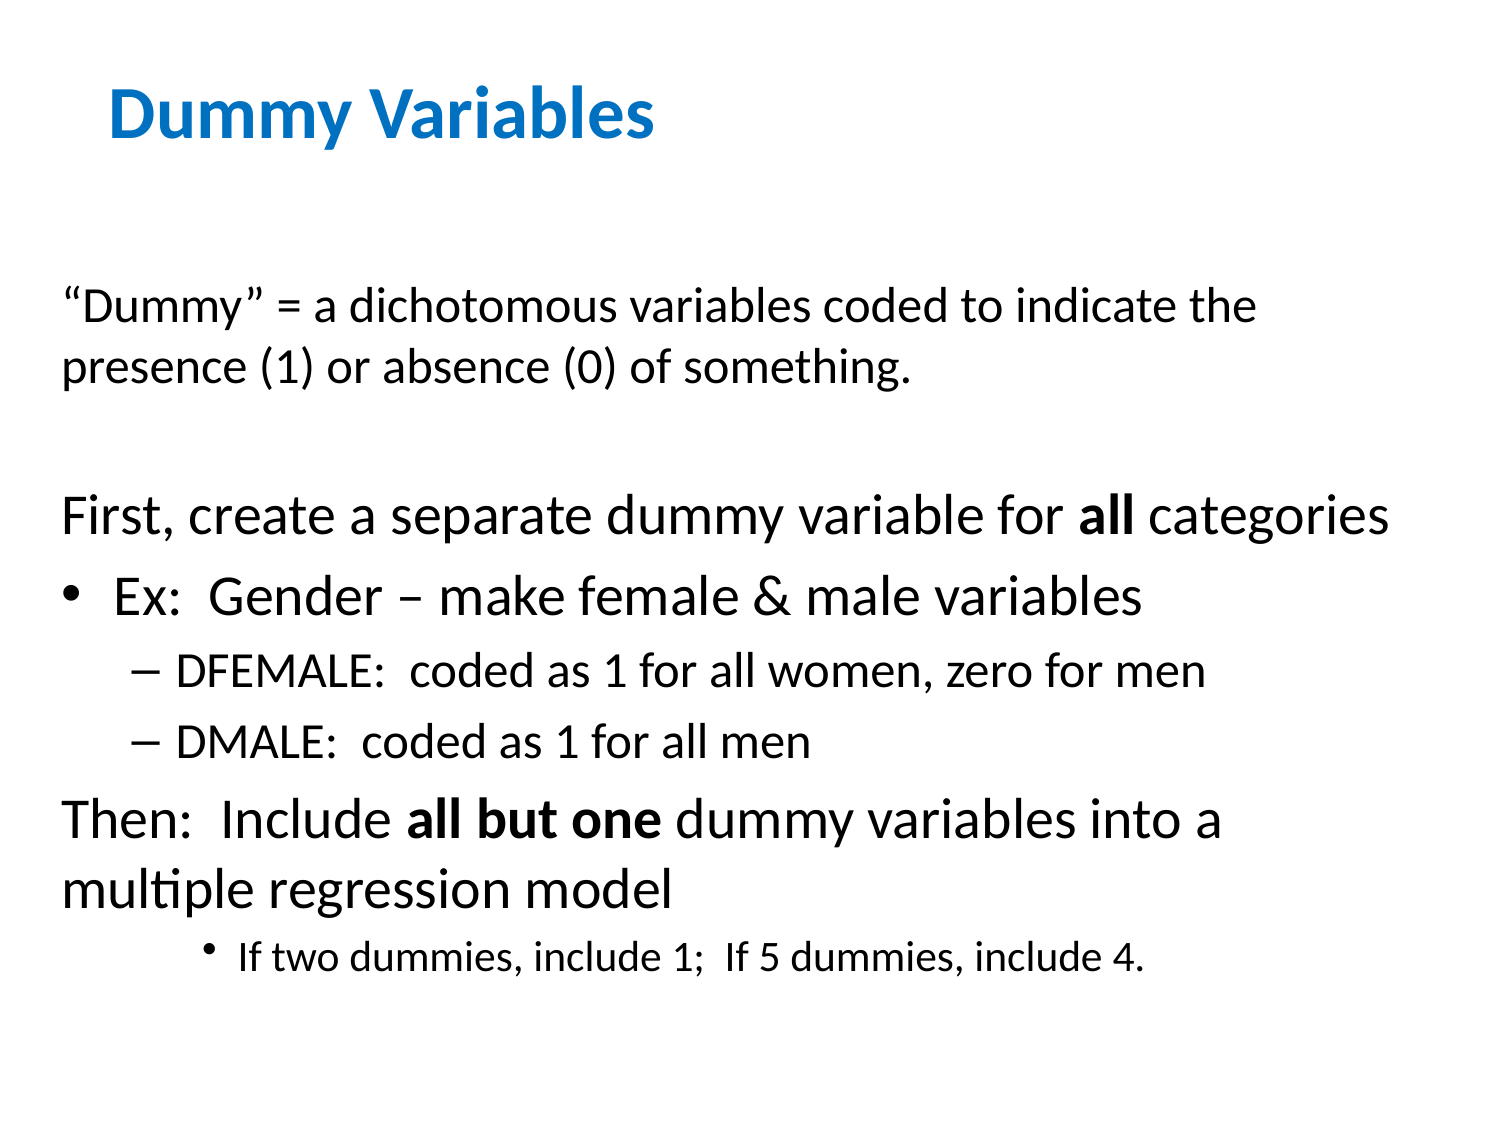

Dummy Variables
“Dummy” = a dichotomous variables coded to indicate the presence (1) or absence (0) of something.

First, create a separate dummy variable for all categories
Ex:  Gender – make female & male variables
DFEMALE:  coded as 1 for all women, zero for men
DMALE:  coded as 1 for all men
Then:  Include all but one dummy variables into a multiple regression model
If two dummies, include 1;  If 5 dummies, include 4.